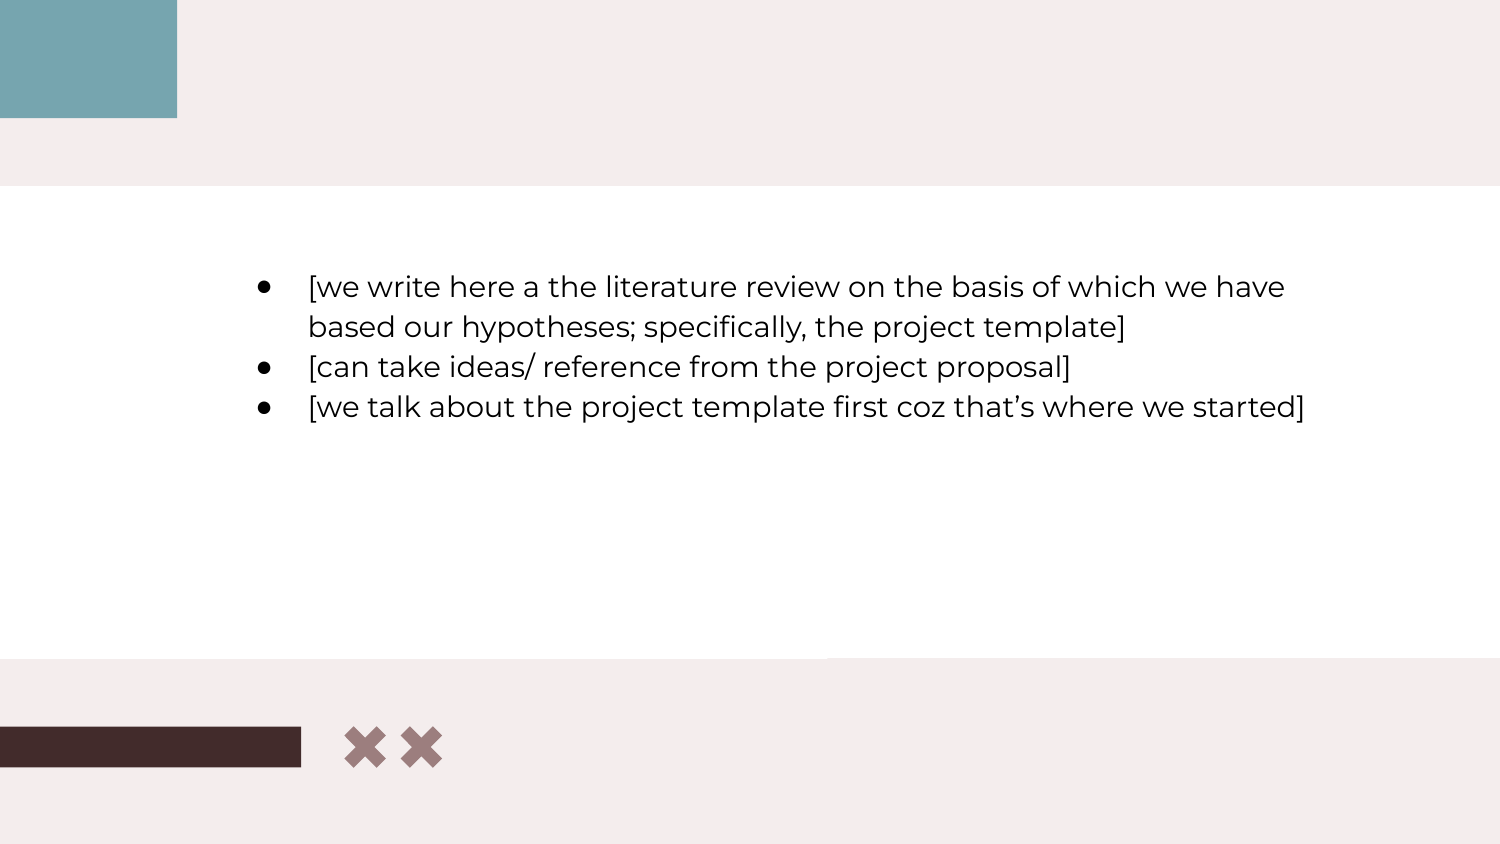

Mercury is the closest planet to the Sun and the smallest one in the Solar System—it’s only a bit larger than the Moon. The planet’s name has nothing to do with the liquid
[we write here a the literature review on the basis of which we have based our hypotheses; specifically, the project template]
[can take ideas/ reference from the project proposal]
[we talk about the project template first coz that’s where we started]